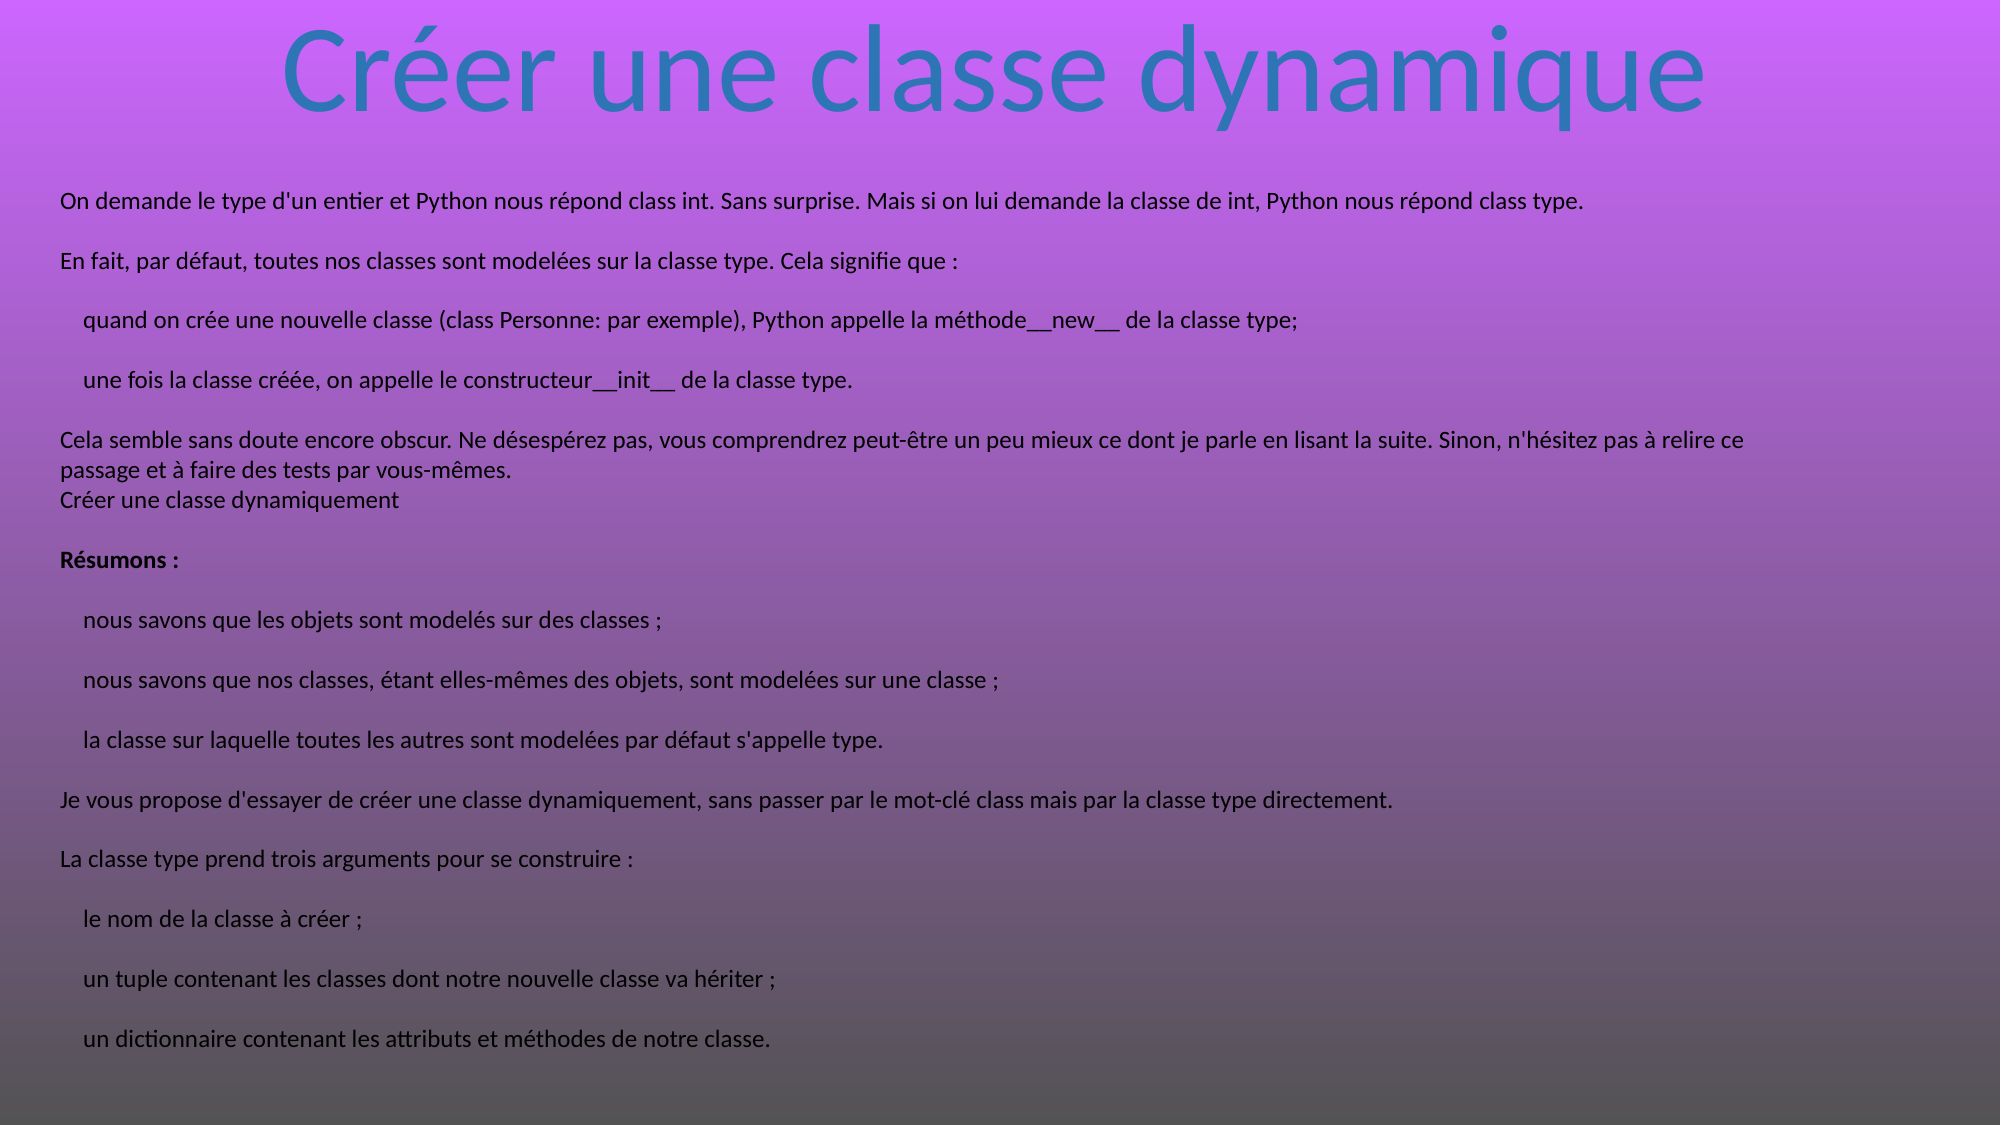

# Créer une classe dynamique

On demande le type d'un entier et Python nous répond class int. Sans surprise. Mais si on lui demande la classe de int, Python nous répond class type.

En fait, par défaut, toutes nos classes sont modelées sur la classe type. Cela signifie que :

    quand on crée une nouvelle classe (class Personne: par exemple), Python appelle la méthode__new__ de la classe type;

    une fois la classe créée, on appelle le constructeur__init__ de la classe type.

Cela semble sans doute encore obscur. Ne désespérez pas, vous comprendrez peut-être un peu mieux ce dont je parle en lisant la suite. Sinon, n'hésitez pas à relire ce passage et à faire des tests par vous-mêmes.
Créer une classe dynamiquement

Résumons :

    nous savons que les objets sont modelés sur des classes ;

    nous savons que nos classes, étant elles-mêmes des objets, sont modelées sur une classe ;

    la classe sur laquelle toutes les autres sont modelées par défaut s'appelle type.

Je vous propose d'essayer de créer une classe dynamiquement, sans passer par le mot-clé class mais par la classe type directement.

La classe type prend trois arguments pour se construire :

    le nom de la classe à créer ;

    un tuple contenant les classes dont notre nouvelle classe va hériter ;

    un dictionnaire contenant les attributs et méthodes de notre classe.

424